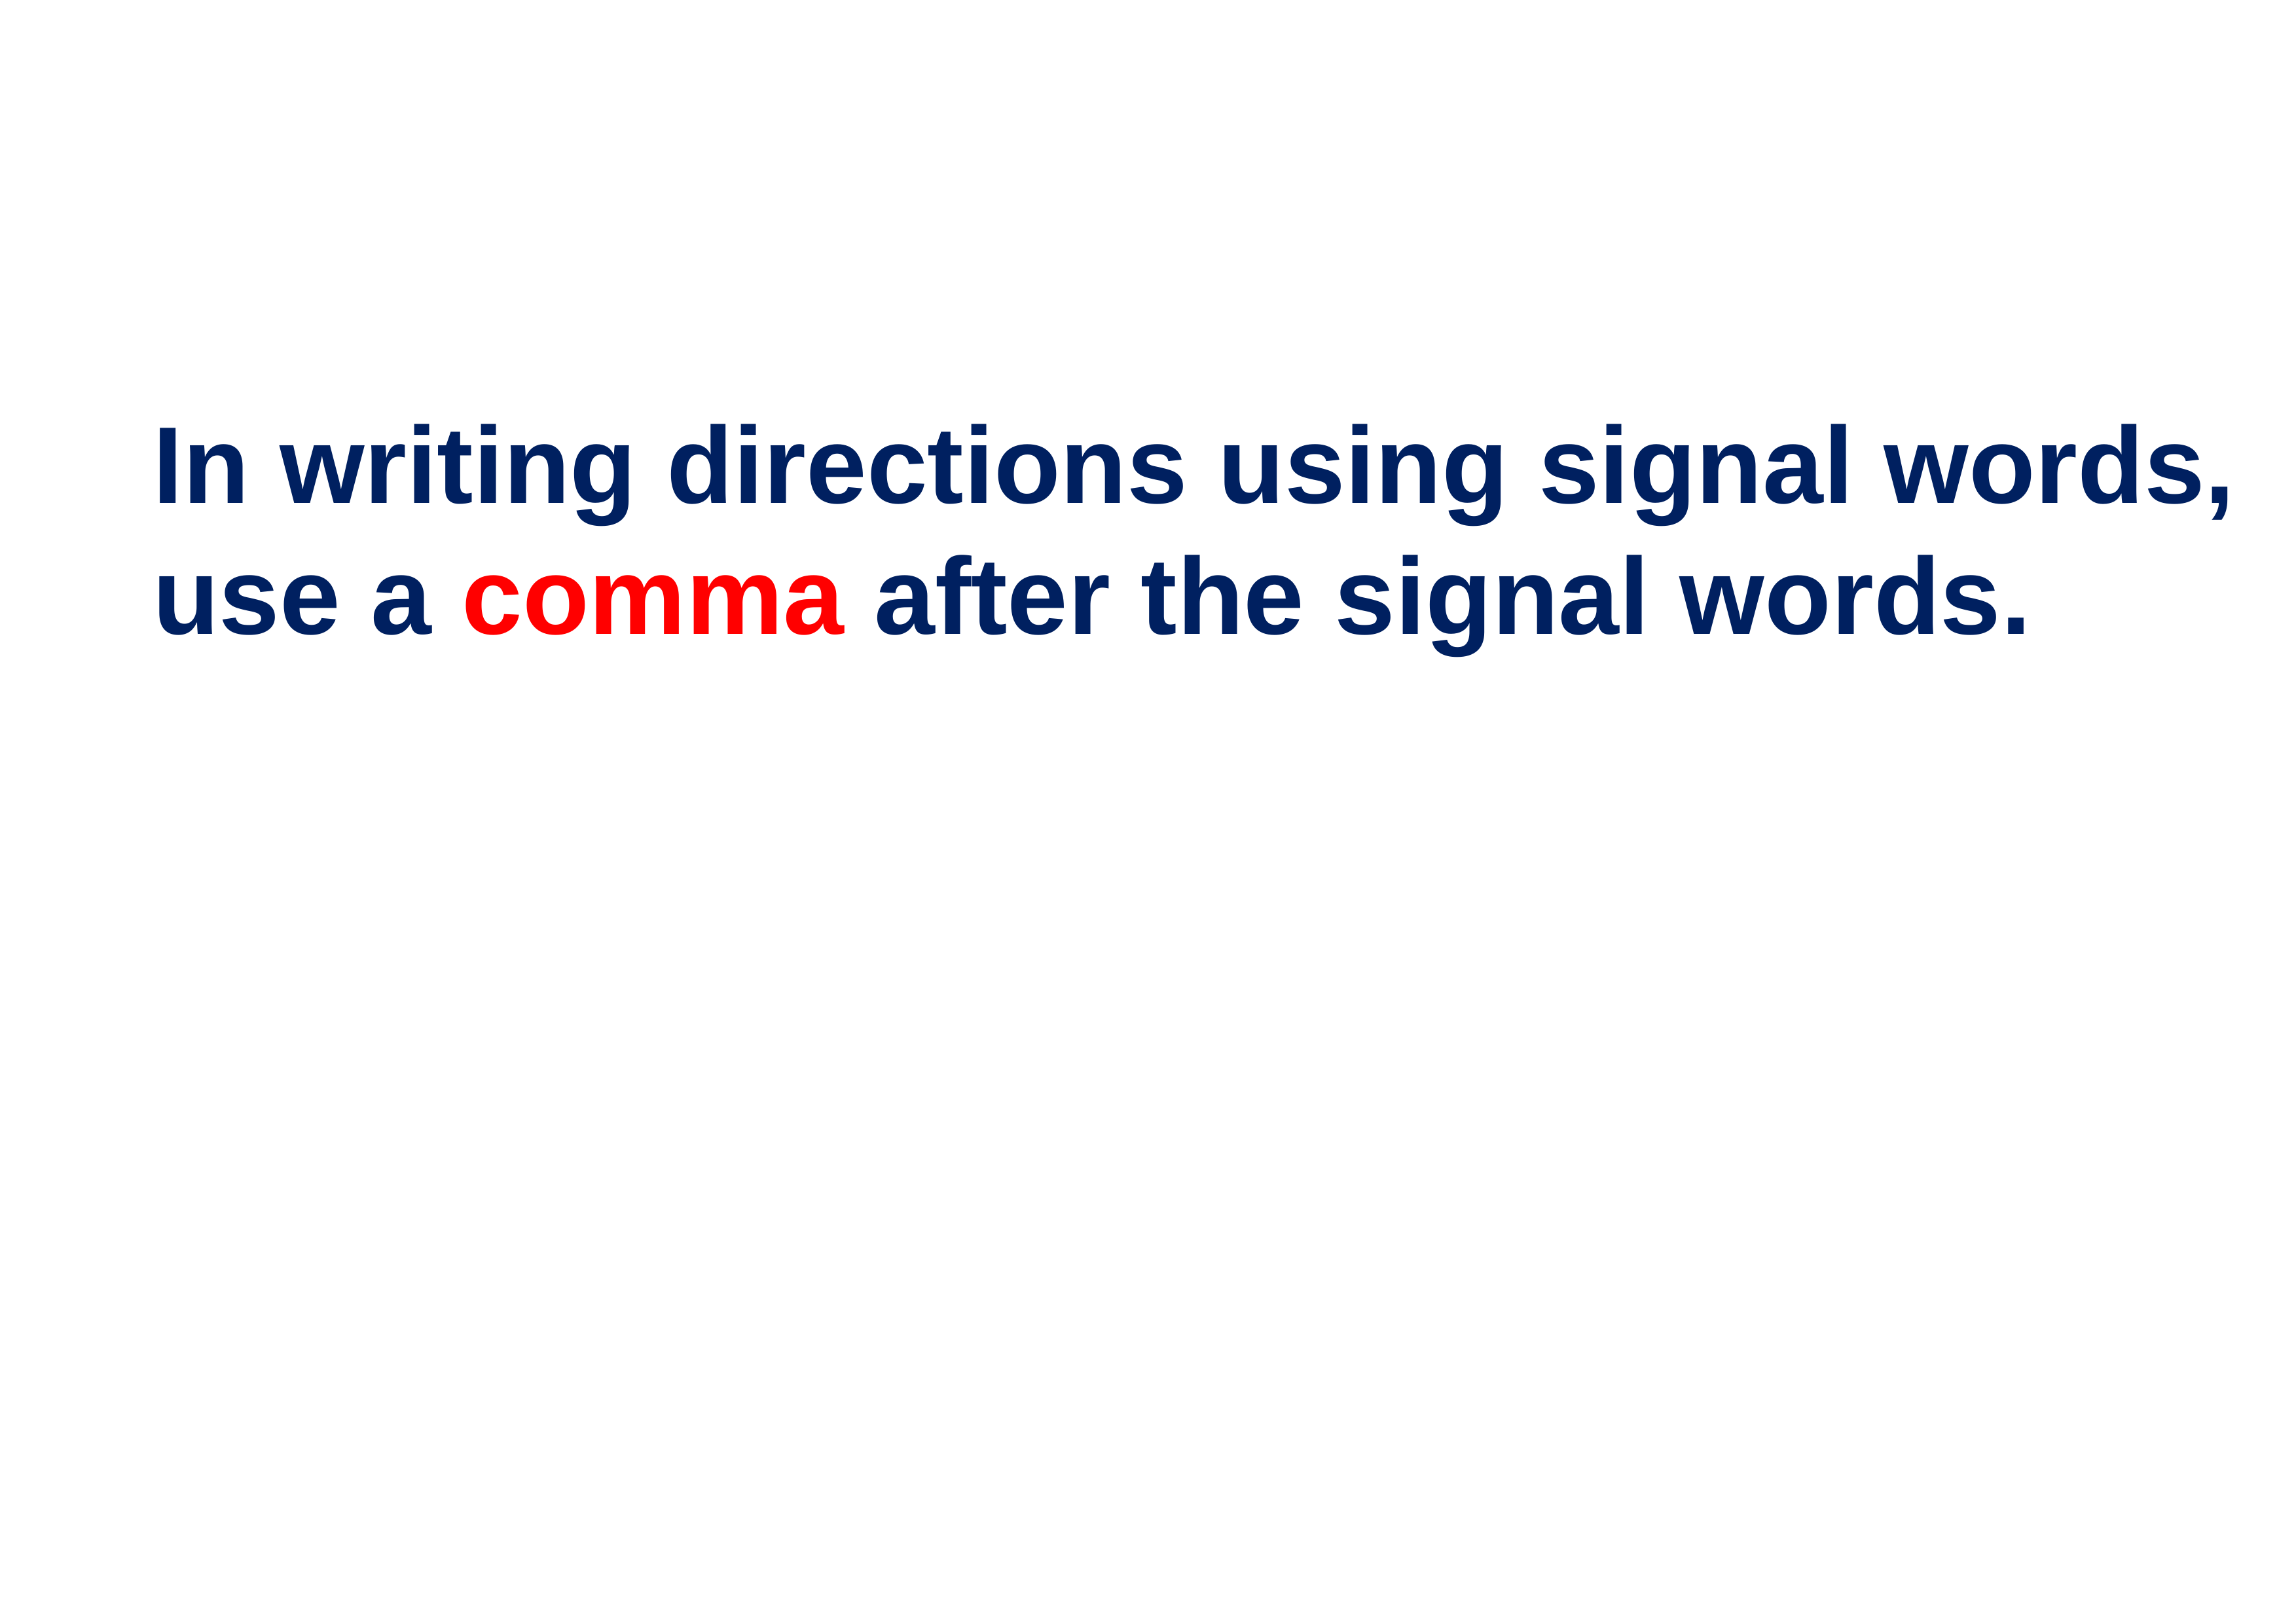

In writing directions using signal words, use a comma after the signal words.